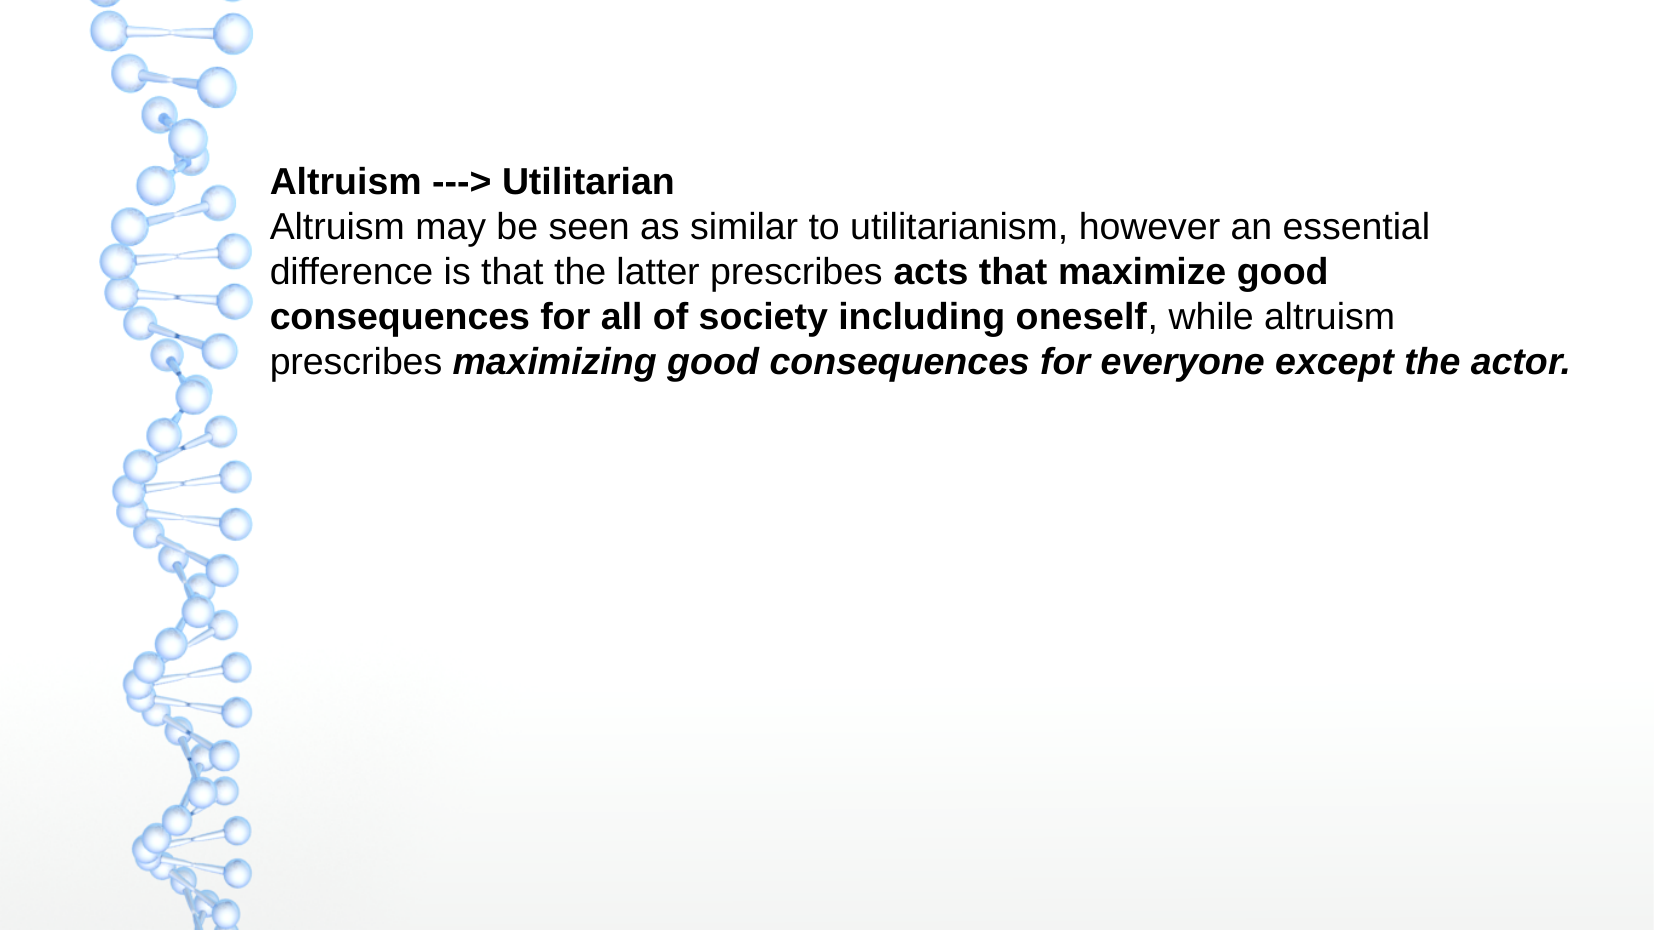

Altruism ---> Utilitarian
Altruism may be seen as similar to utilitarianism, however an essential difference is that the latter prescribes acts that maximize good consequences for all of society including oneself, while altruism prescribes maximizing good consequences for everyone except the actor.